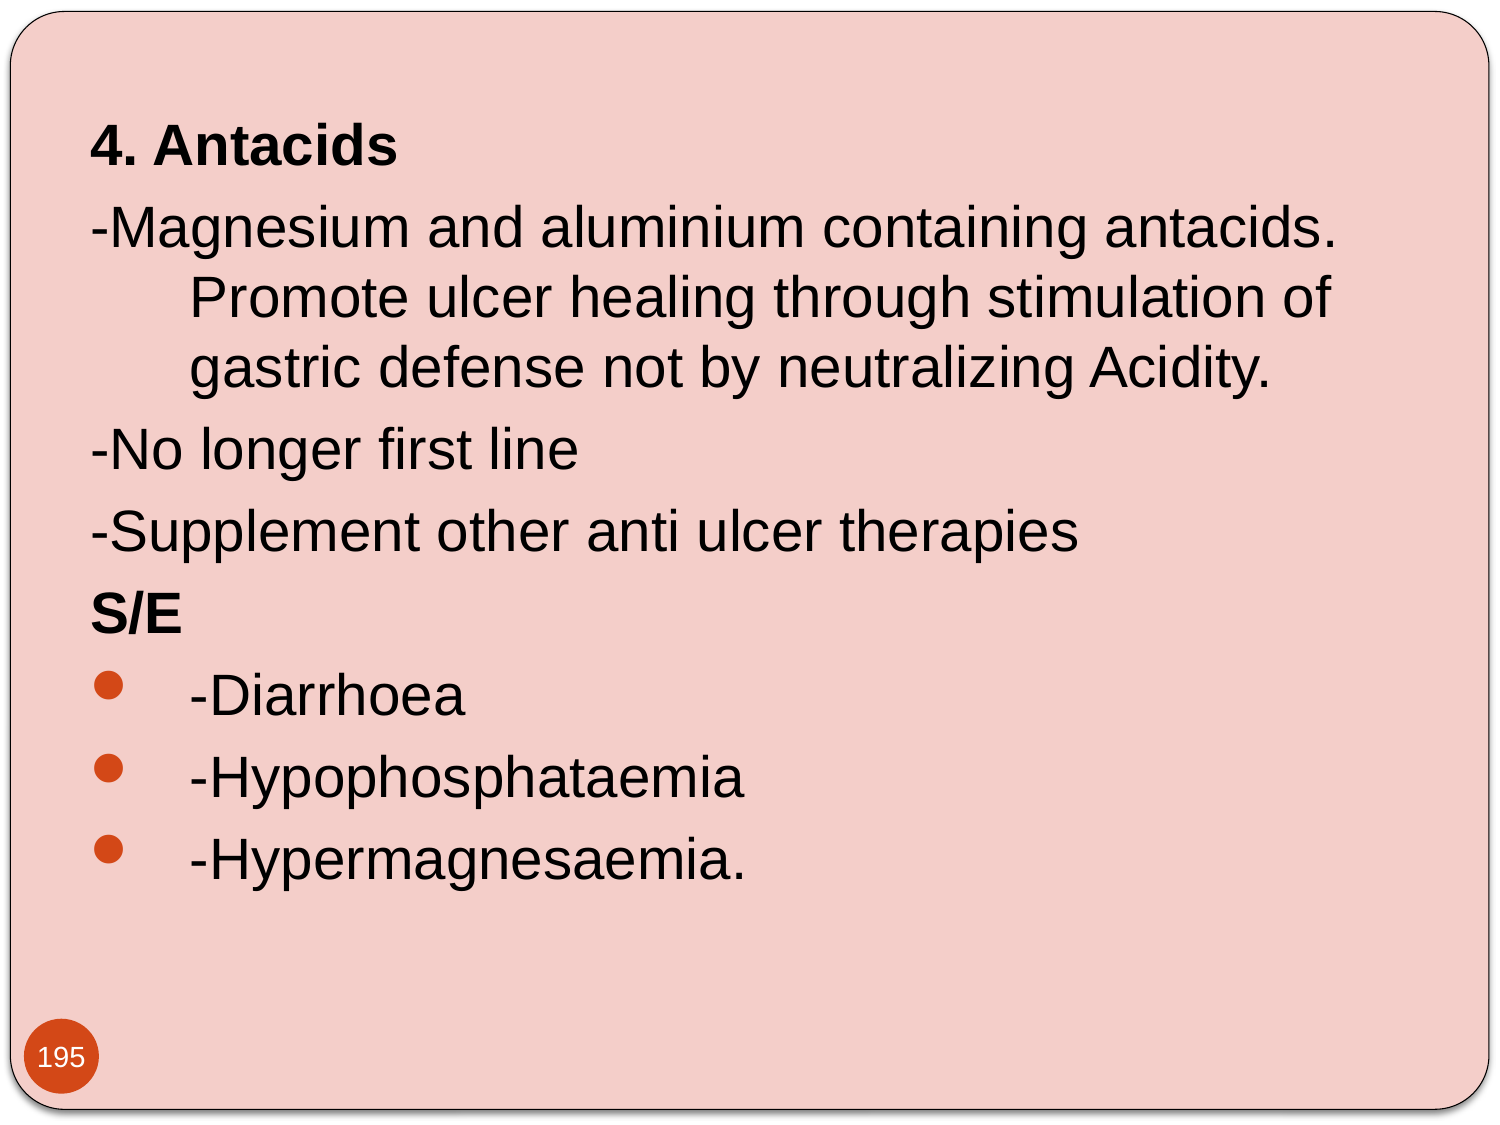

4. Antacids
-Magnesium and aluminium containing antacids. Promote ulcer healing through stimulation of gastric defense not by neutralizing Acidity.
-No longer first line
-Supplement other anti ulcer therapies
S/E
-Diarrhoea
-Hypophosphataemia
-Hypermagnesaemia.
195